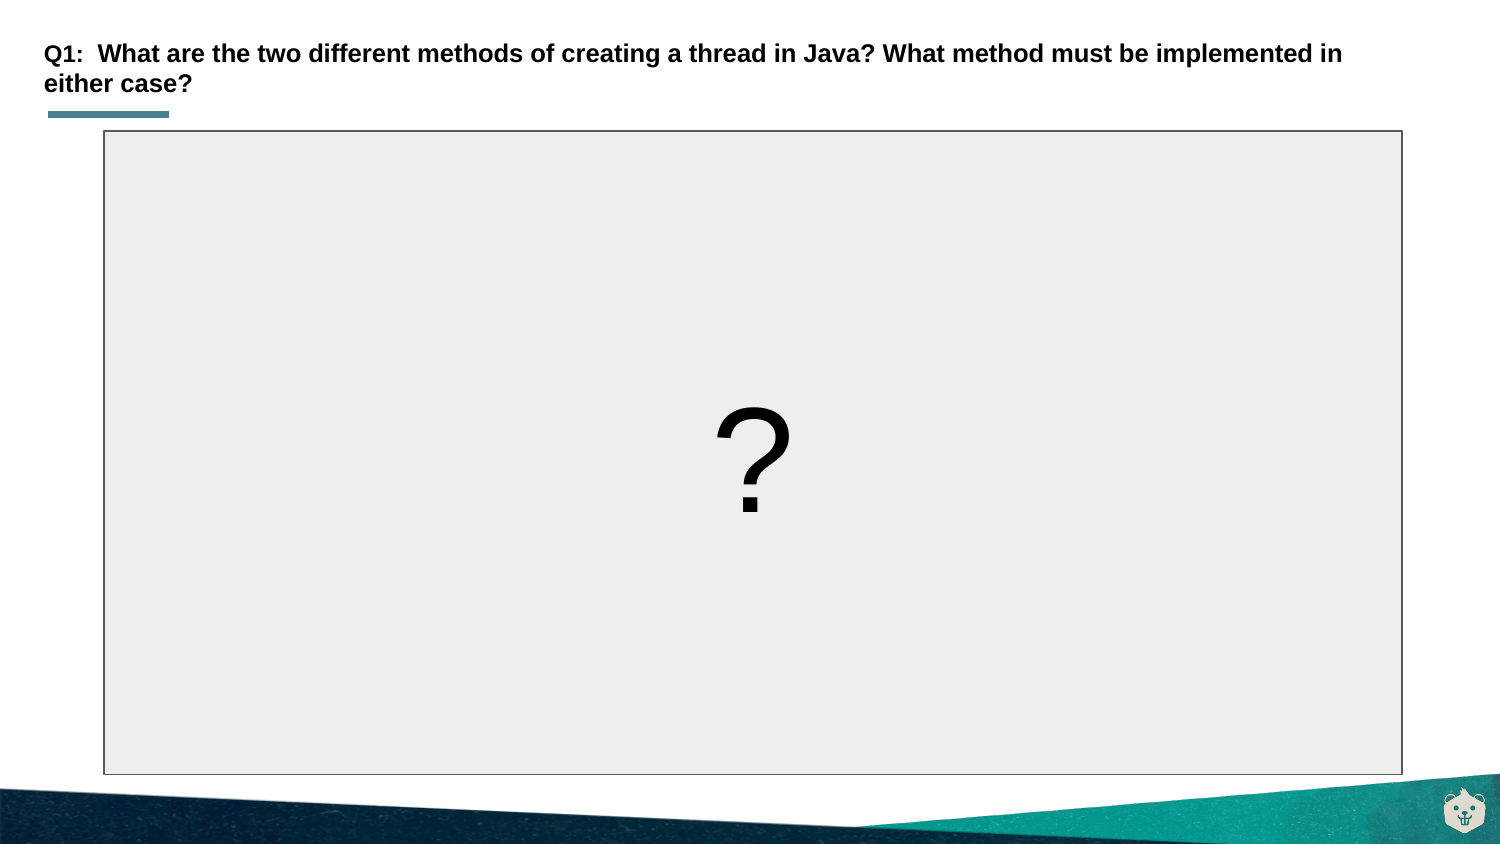

# Q1:  What are the two different methods of creating a thread in Java? What method must be implemented in either case?

?
Creating a thread by implementing the Runnable interface
Creating a thread by deriving from the Thread class
public class Derived extends Thread
{
	public void run()
	{
	/* Your implementation of the
	   thread here
	*/
	}
}
public class ThreadClass extends AnotherClass implements Runnable {
	...
	public void run()
	{
		/* This is where you would define the behavior of your thread, just  as if this class were derived from the Thread class */
	}
}

Which of the above techniques should we use for which scenarios?